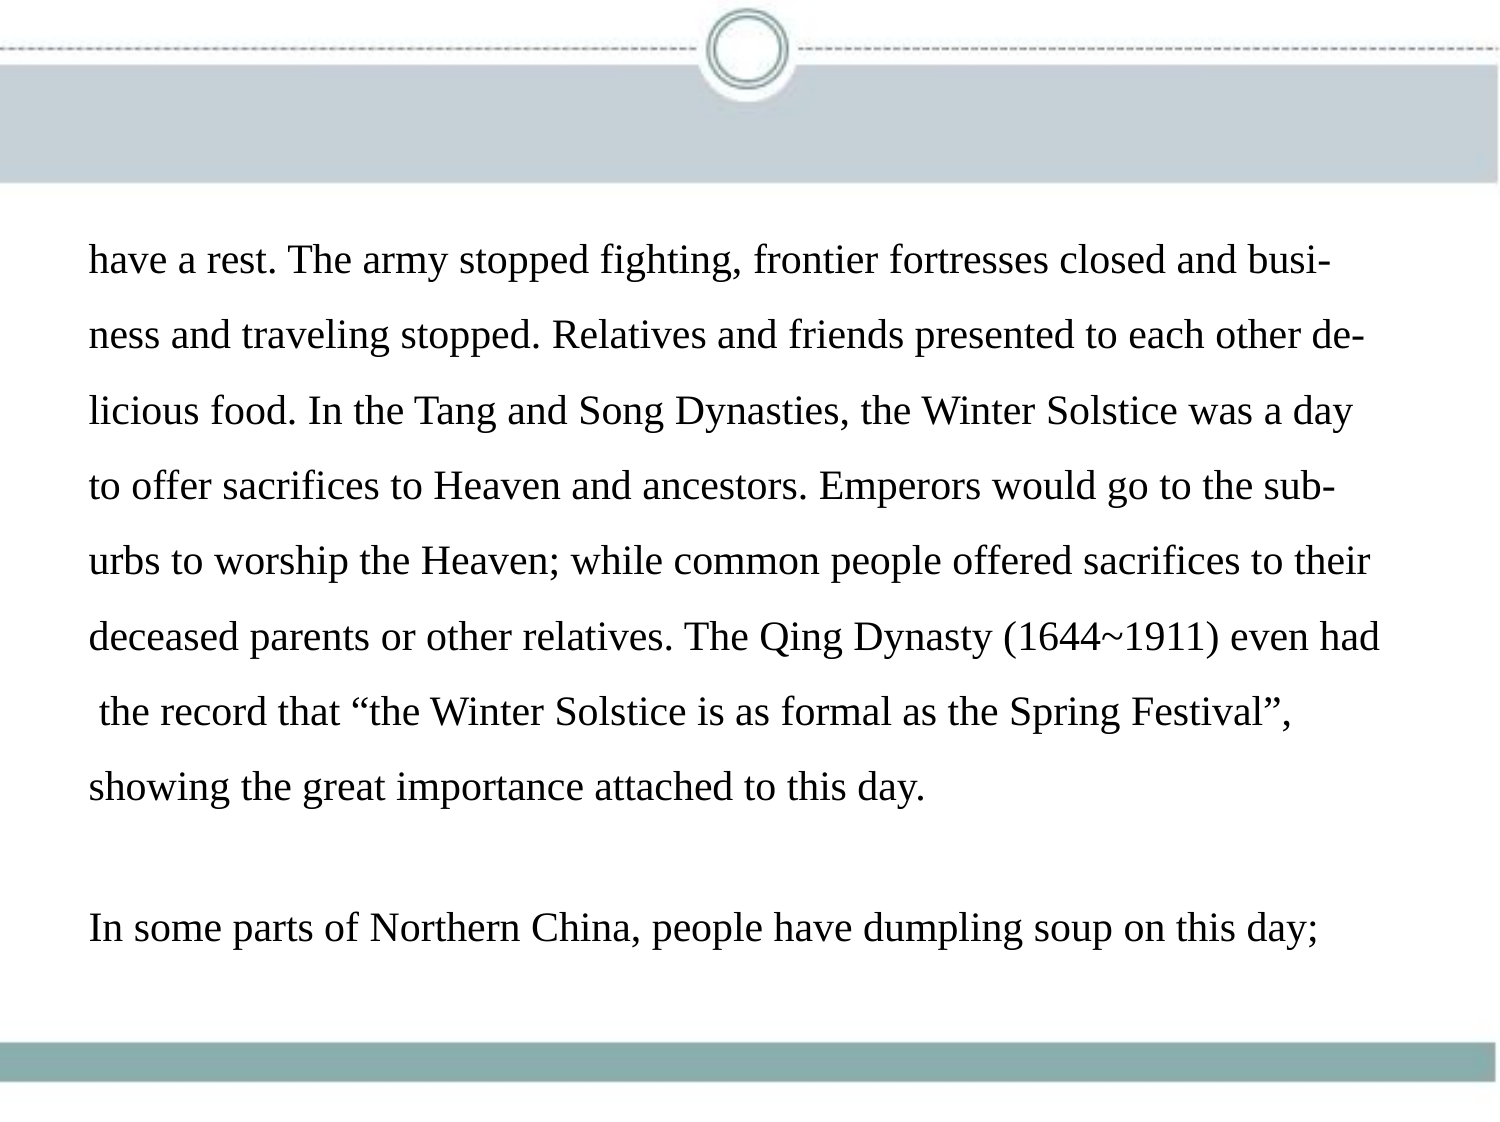

have a rest. The army stopped fighting, frontier fortresses closed and busi-
ness and traveling stopped. Relatives and friends presented to each other de-
licious food. In the Tang and Song Dynasties, the Winter Solstice was a day
to offer sacrifices to Heaven and ancestors. Emperors would go to the sub-
urbs to worship the Heaven; while common people offered sacrifices to their
deceased parents or other relatives. The Qing Dynasty (1644~1911) even had
 the record that “the Winter Solstice is as formal as the Spring Festival”,
showing the great importance attached to this day.
In some parts of Northern China, people have dumpling soup on this day;